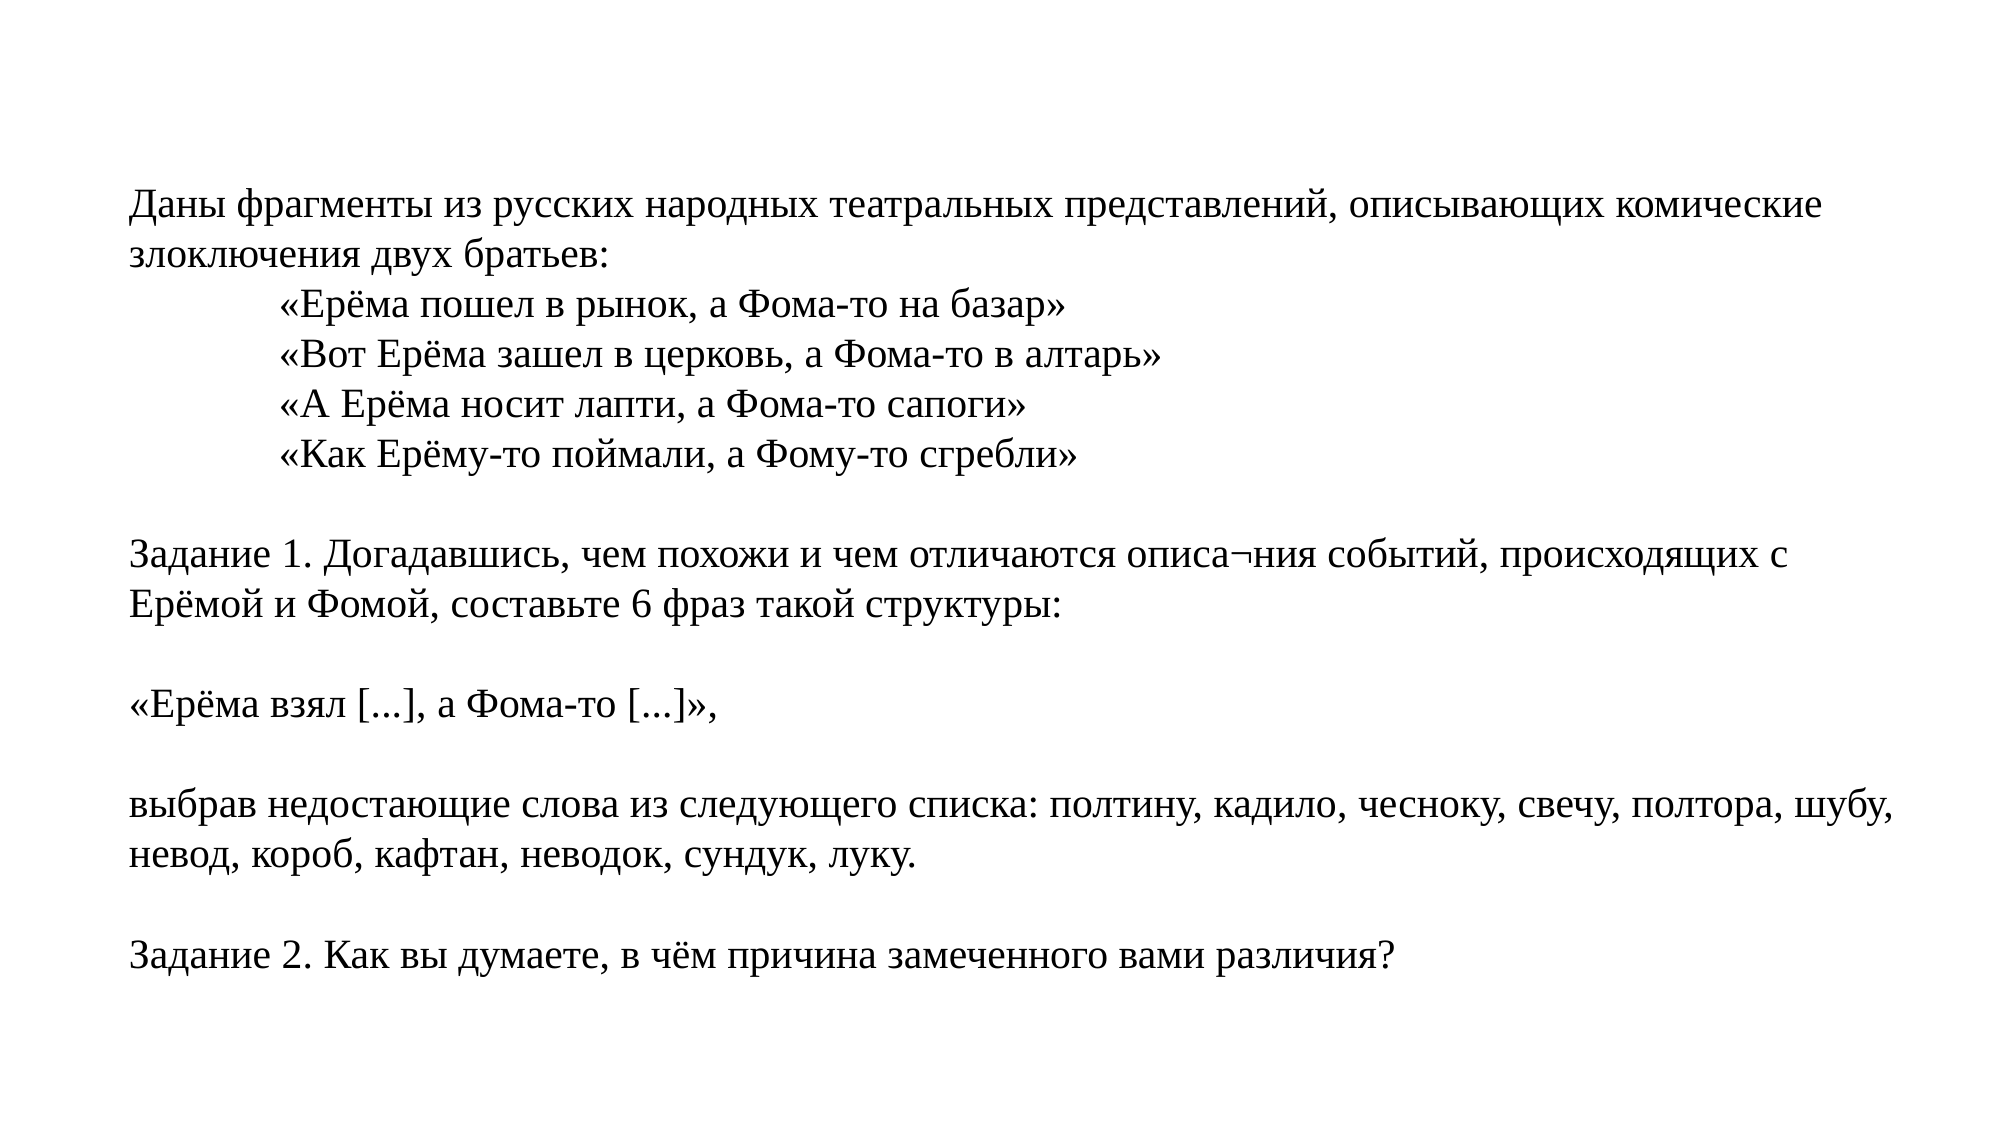

Даны фрагменты из русских народных театральных представлений, описывающих комические злоключения двух братьев:
	«Ерёма пошел в рынок, а Фома-то на базар»
	«Вот Ерёма зашел в церковь, а Фома-то в алтарь»
	«А Ерёма носит лапти, а Фома-то сапоги»
	«Как Ерёму-то поймали, а Фому-то сгребли»

Задание 1. Догадавшись, чем похожи и чем отличаются описа¬ния событий, происходящих с Ерёмой и Фомой, составьте 6 фраз такой структуры:

«Ерёма взял [...], а Фома-то [...]»,

выбрав недостающие слова из следующего списка: полтину, кадило, чесноку, свечу, полтора, шубу, невод, короб, кафтан, неводок, сундук, луку.

Задание 2. Как вы думаете, в чём причина замеченного вами различия?